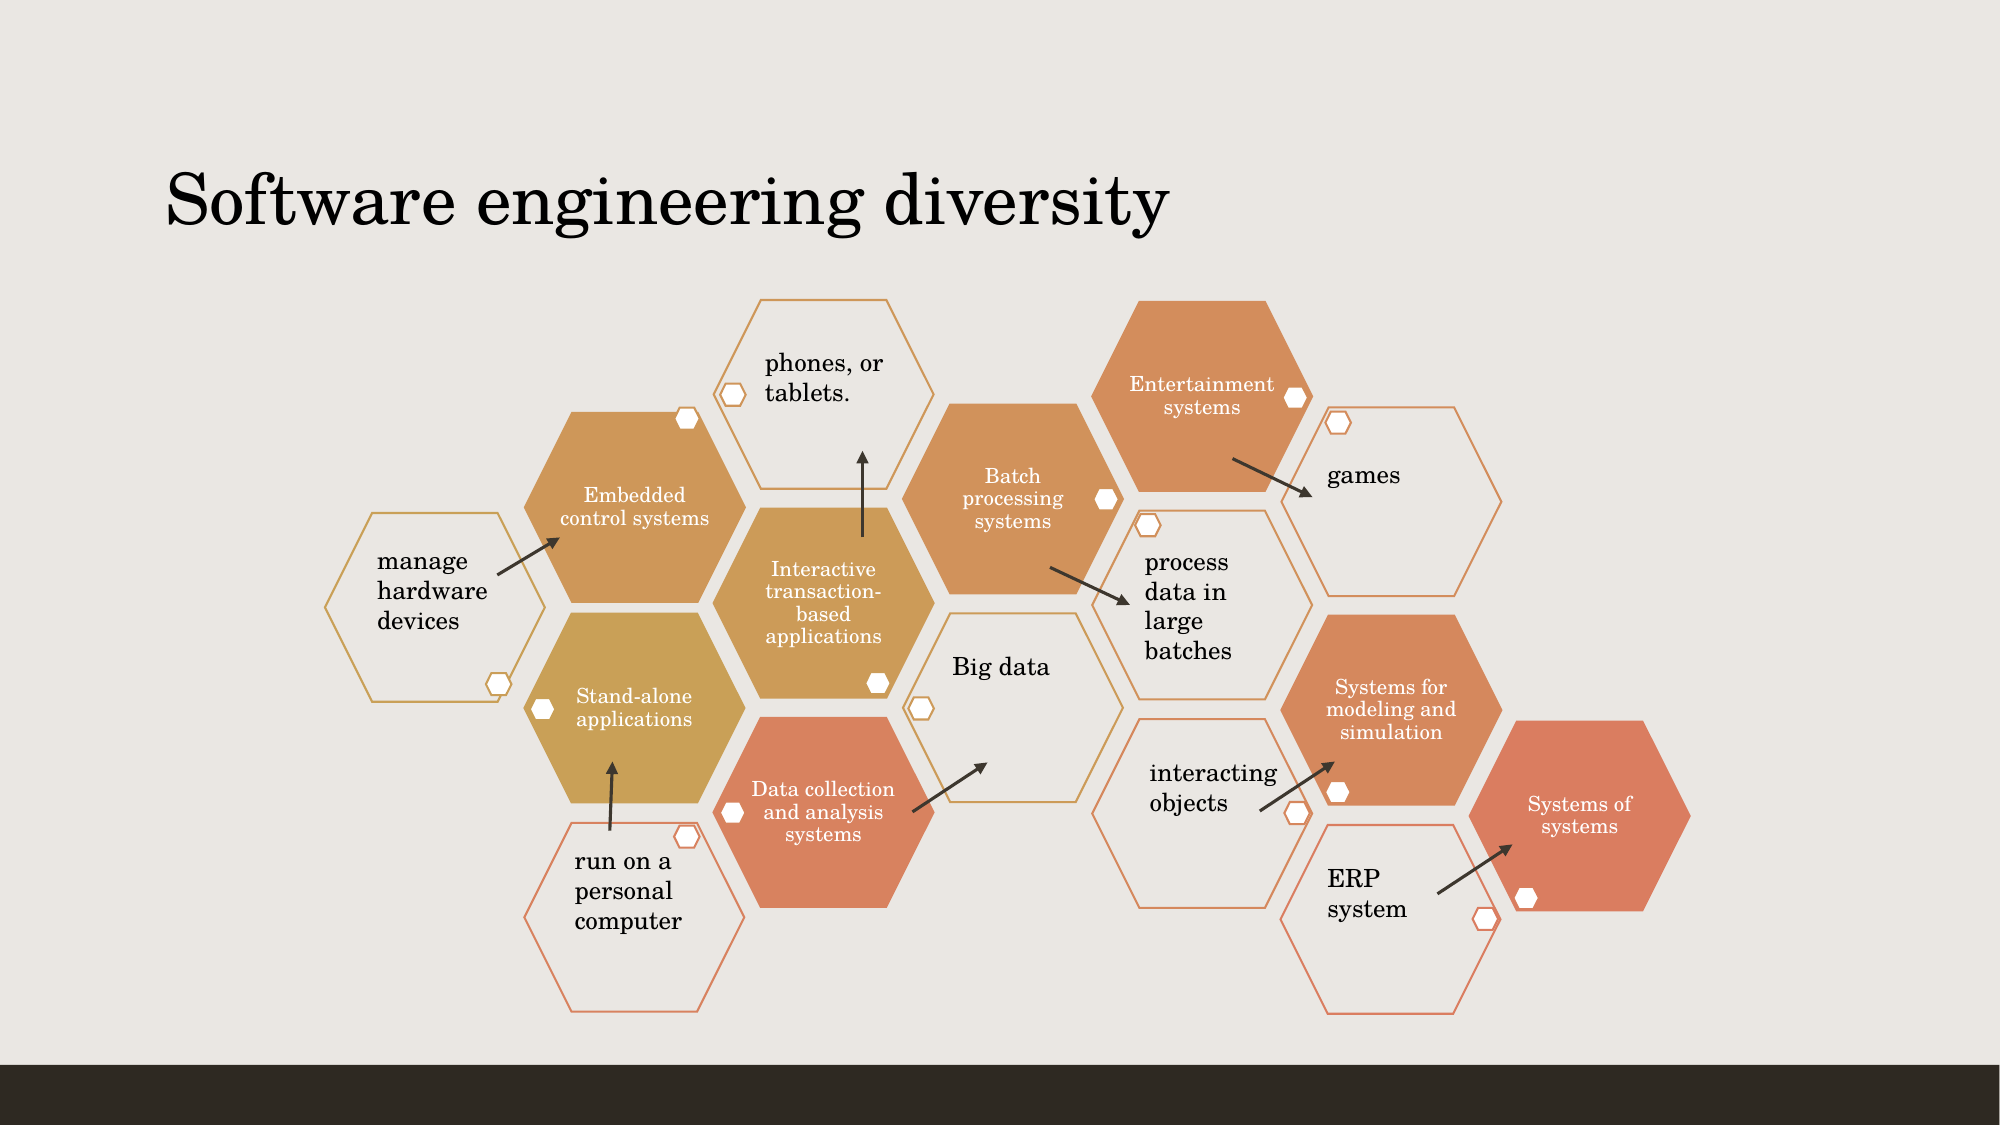

# Software engineering diversity
Stand-alone applications
Interactive transaction-based applications
Embedded control systems
Batch processing systems
Entertainment systems
Systems for modeling and simulation
Data collection and analysis systems
Systems of systems
phones, or tablets.
games
manage hardware devices
process data in large batches
Big data
interacting objects
run on a personal computer
ERP system